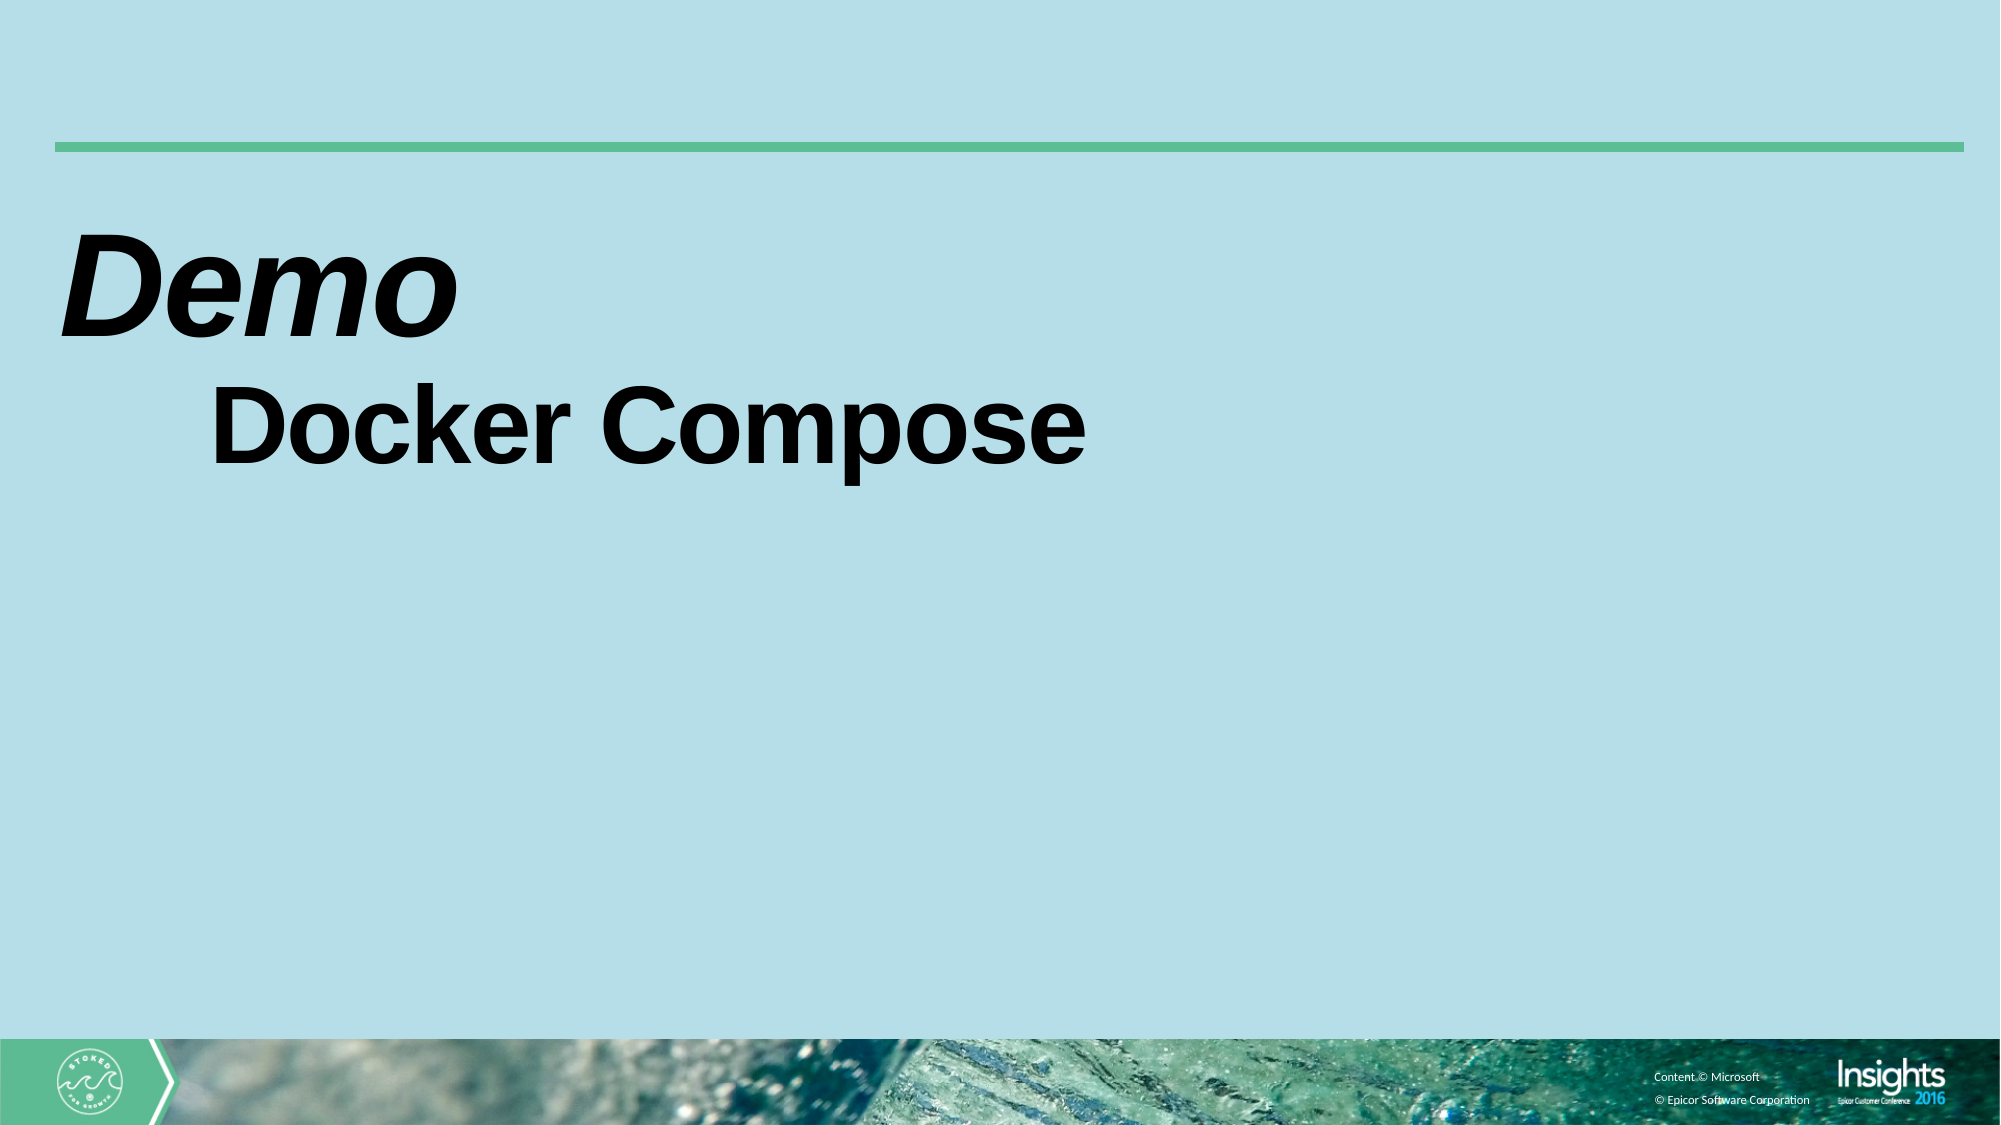

# Demo Docker Compose

Content © Microsoft